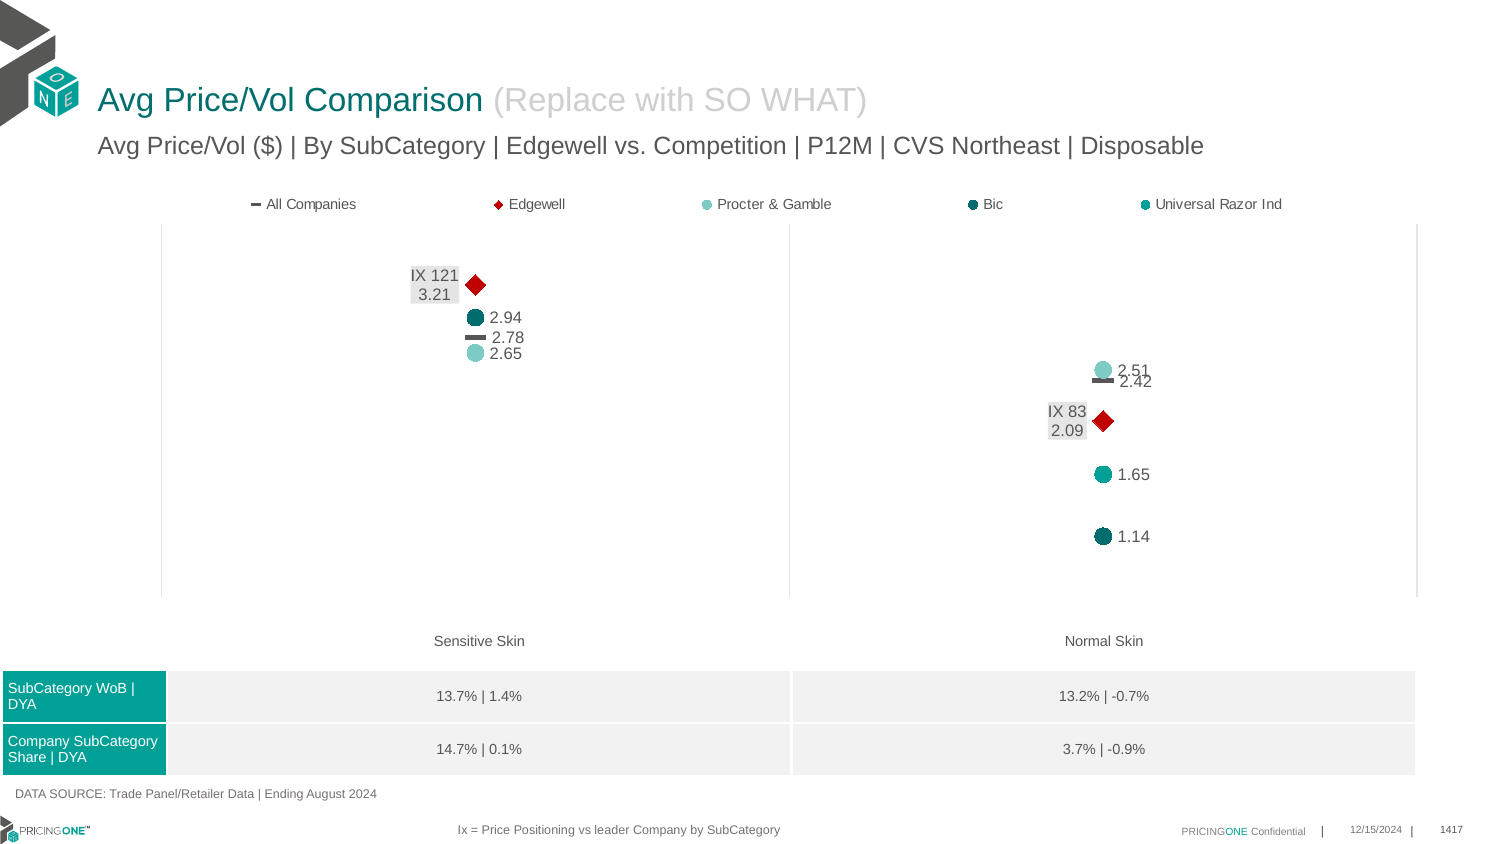

# Avg Price/Vol Comparison (Replace with SO WHAT)
Avg Price/Vol ($) | By SubCategory | Edgewell vs. Competition | P12M | CVS Northeast | Disposable

### Chart

| Category | All Companies | Edgewell | Procter & Gamble | Bic | Universal Razor Ind |
|---|---|---|---|---|---|
| IX 121 | 2.78 | 3.21 | 2.65 | 2.94 | None |
| IX 83 | 2.42 | 2.09 | 2.51 | 1.14 | 1.65 |
|  | Sensitive Skin | Normal Skin |
| --- | --- | --- |
| SubCategory WoB | DYA | 13.7% | 1.4% | 13.2% | -0.7% |
| Company SubCategory Share | DYA | 14.7% | 0.1% | 3.7% | -0.9% |
DATA SOURCE: Trade Panel/Retailer Data | Ending August 2024
Ix = Price Positioning vs leader Company by SubCategory
12/15/2024
1417